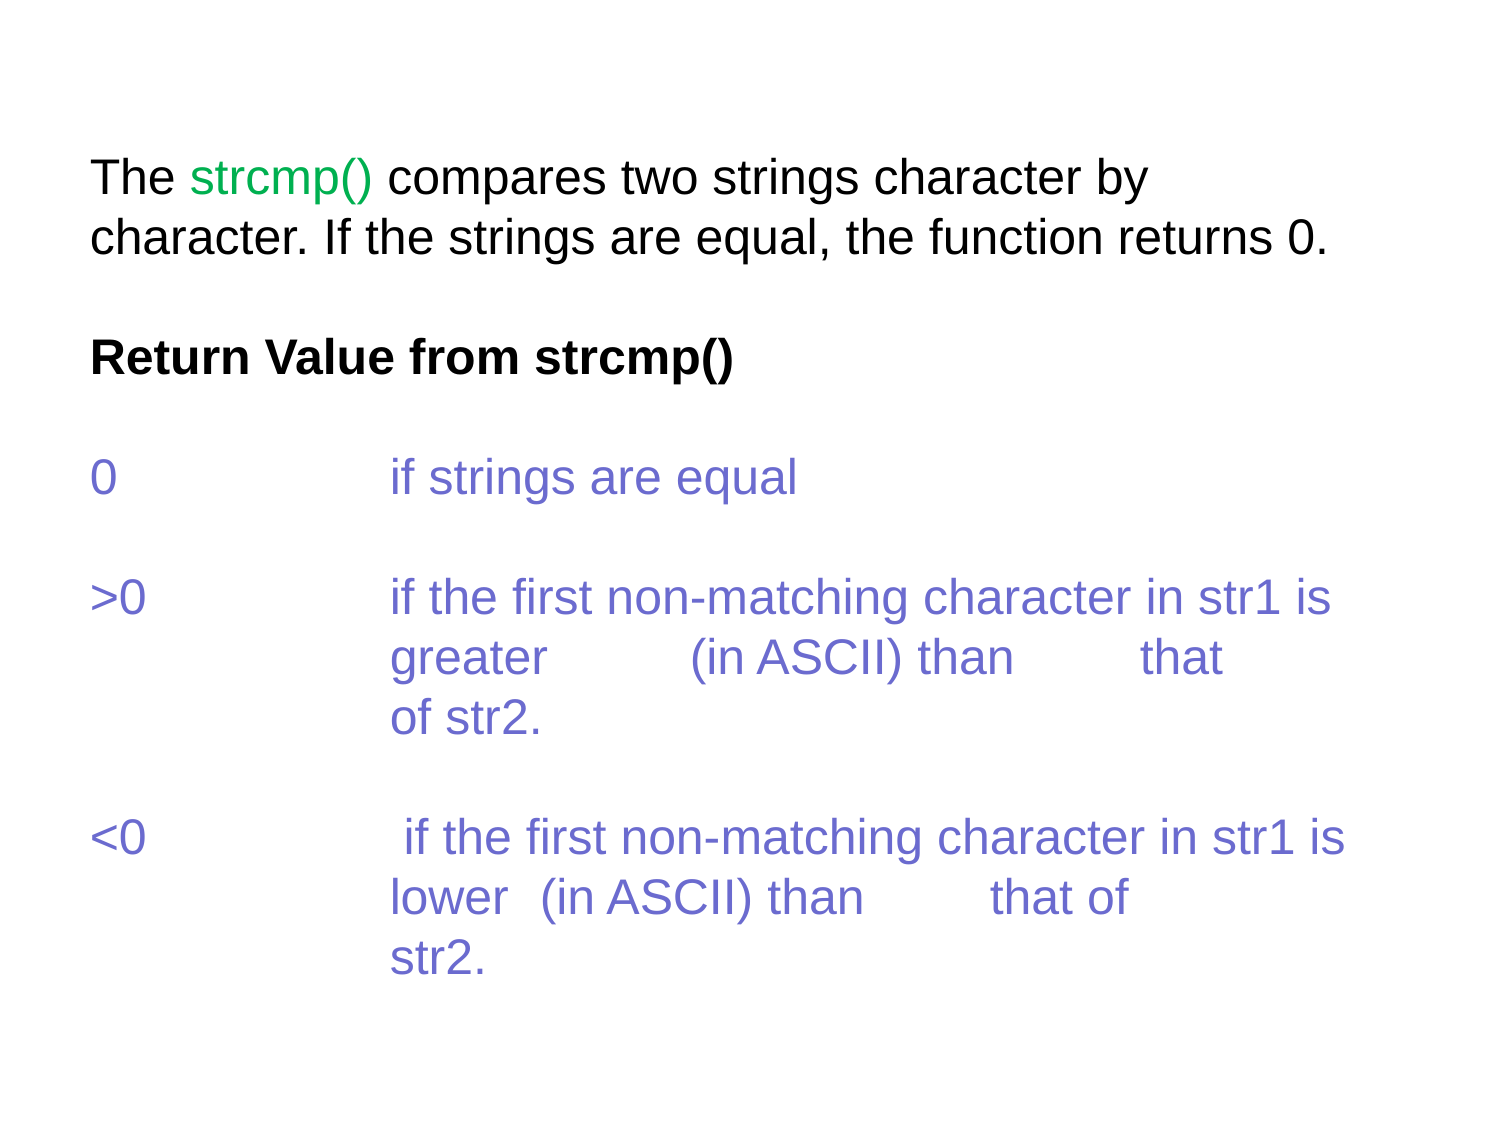

The strcmp() compares two strings character by character. If the strings are equal, the function returns 0.

Return Value from strcmp()

0		if strings are equal

>0		if the first non-matching character in str1 is 		greater 	(in ASCII) than 	that 			of str2.

<0  		 if the first non-matching character in str1 is 		lower 	(in ASCII) than 	that of 			str2.